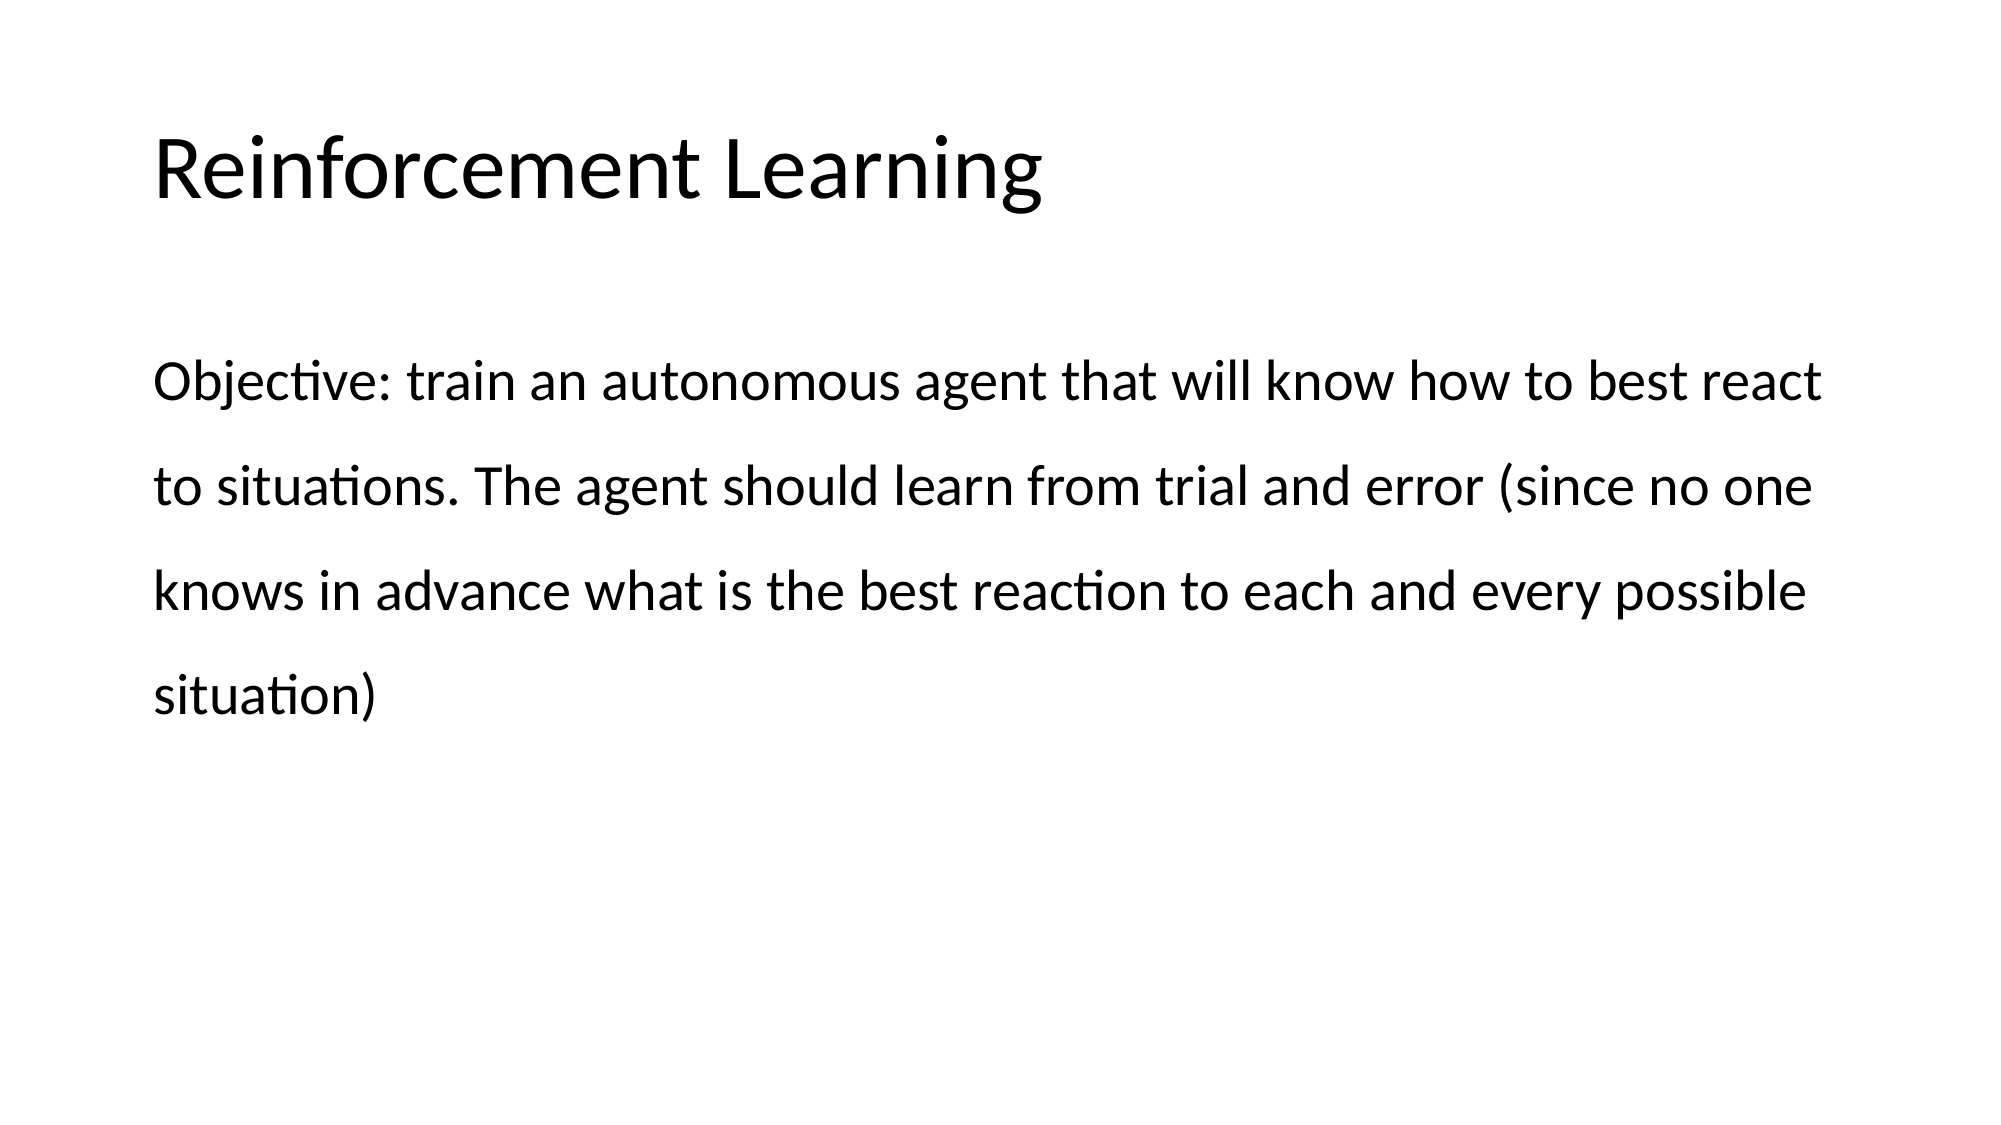

# Reinforcement Learning
Objective: train an autonomous agent that will know how to best react to situations. The agent should learn from trial and error (since no one knows in advance what is the best reaction to each and every possible situation)